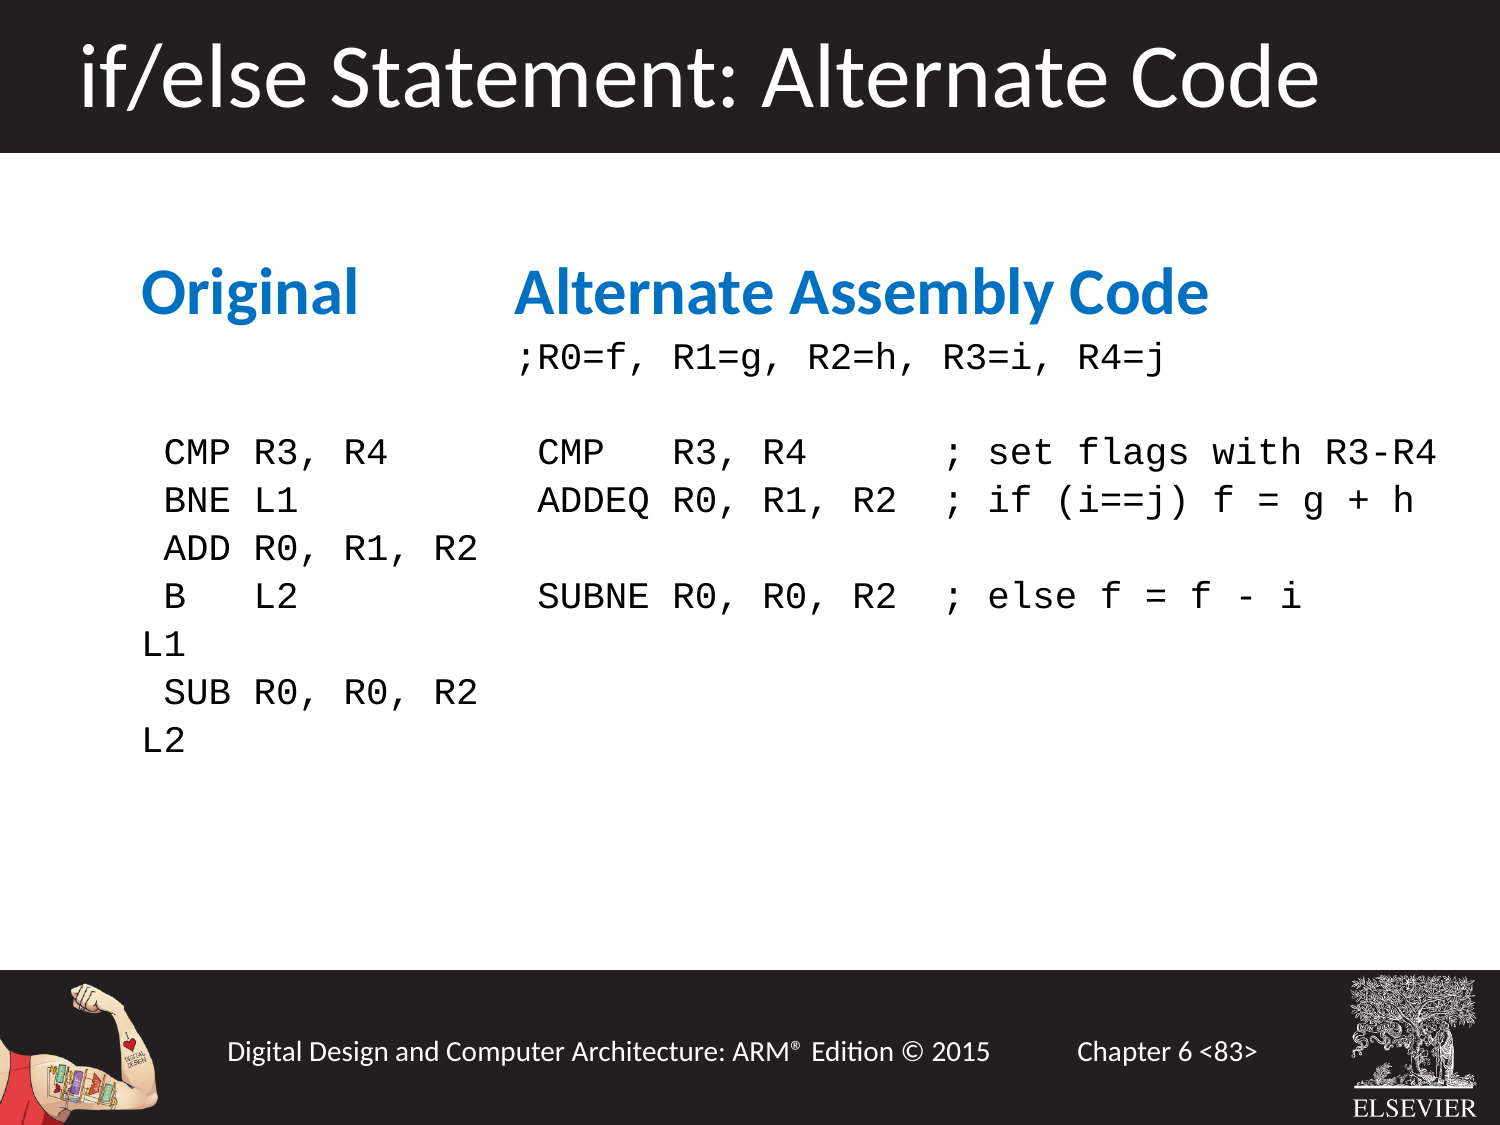

if/else Statement: Alternate Code

Original

 CMP R3, R4
 BNE L1
 ADD R0, R1, R2
 B   L2
L1
 SUB R0, R0, R2
L2

Alternate Assembly Code
;R0=f, R1=g, R2=h, R3=i, R4=j

 CMP   R3, R4      ; set flags with R3-R4
 ADDEQ R0, R1, R2  ; if (i==j) f = g + h

 SUBNE R0, R0, R2  ; else f = f - i